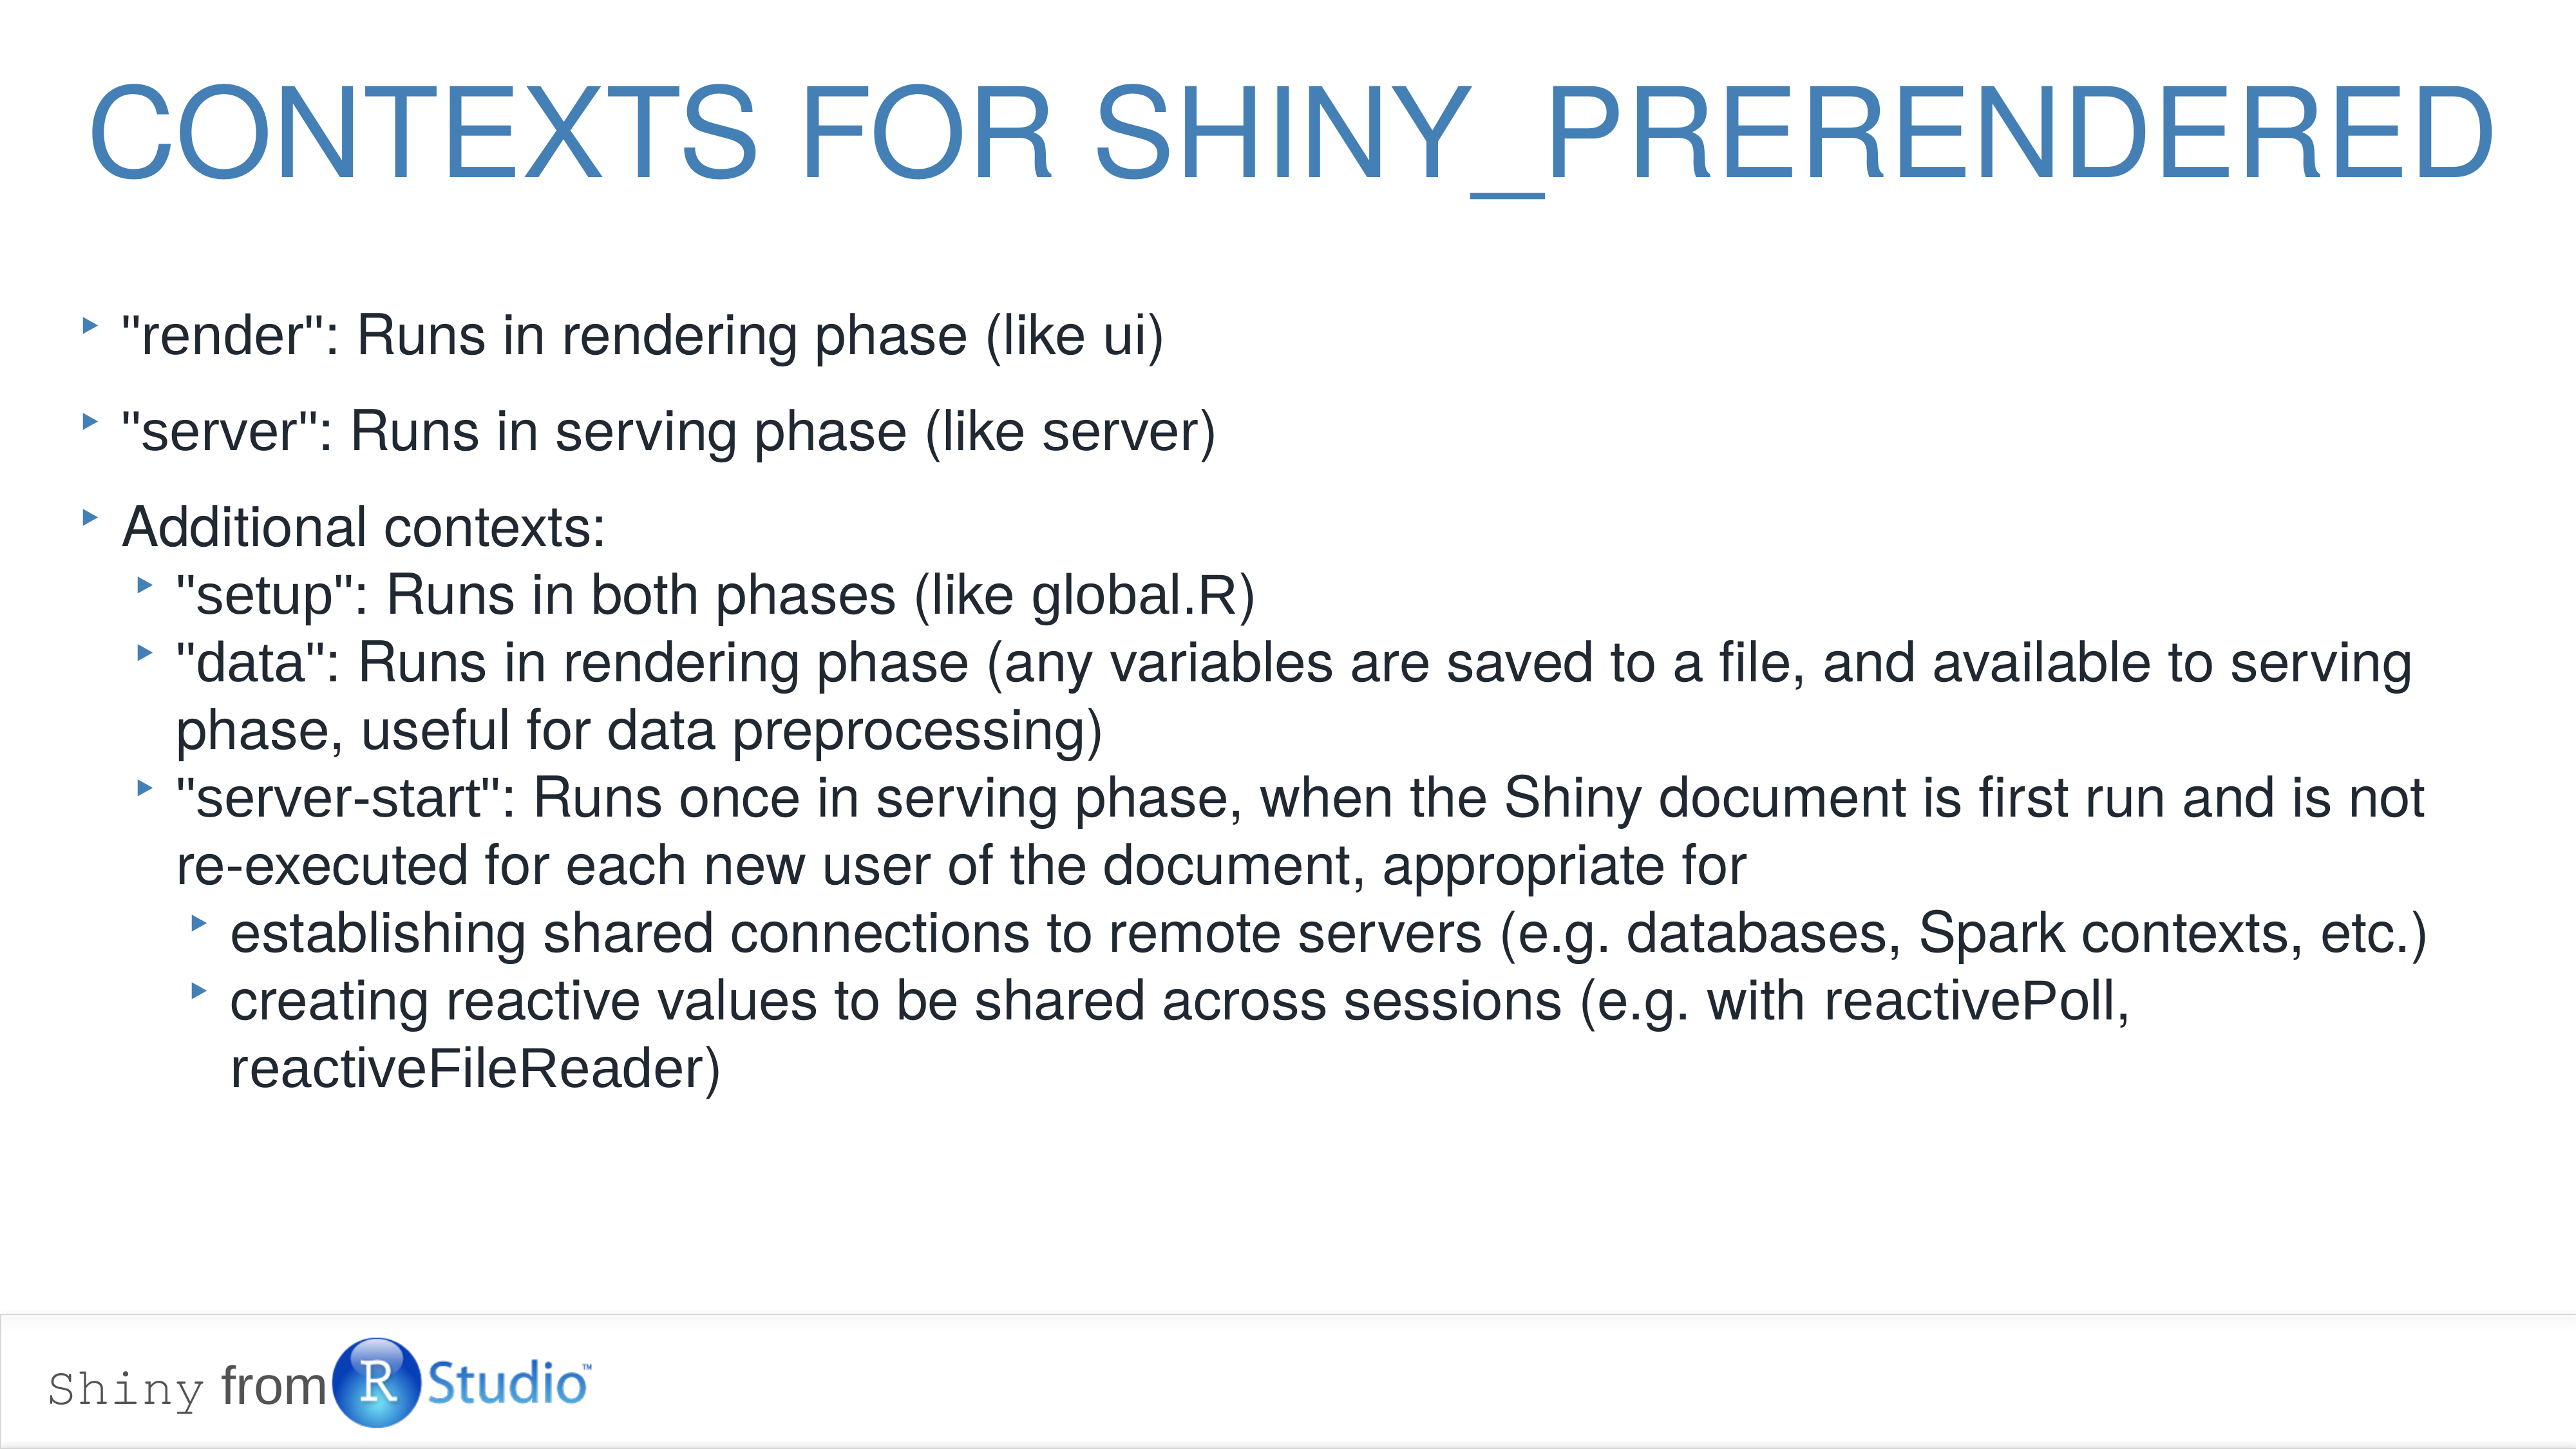

Contexts for shiny_prerendered
"render": Runs in rendering phase (like ui)
"server": Runs in serving phase (like server)
Additional contexts:
"setup": Runs in both phases (like global.R)
"data": Runs in rendering phase (any variables are saved to a file, and available to serving phase, useful for data preprocessing)
"server-start": Runs once in serving phase, when the Shiny document is first run and is not re-executed for each new user of the document, appropriate for
establishing shared connections to remote servers (e.g. databases, Spark contexts, etc.)
creating reactive values to be shared across sessions (e.g. with reactivePoll, reactiveFileReader)